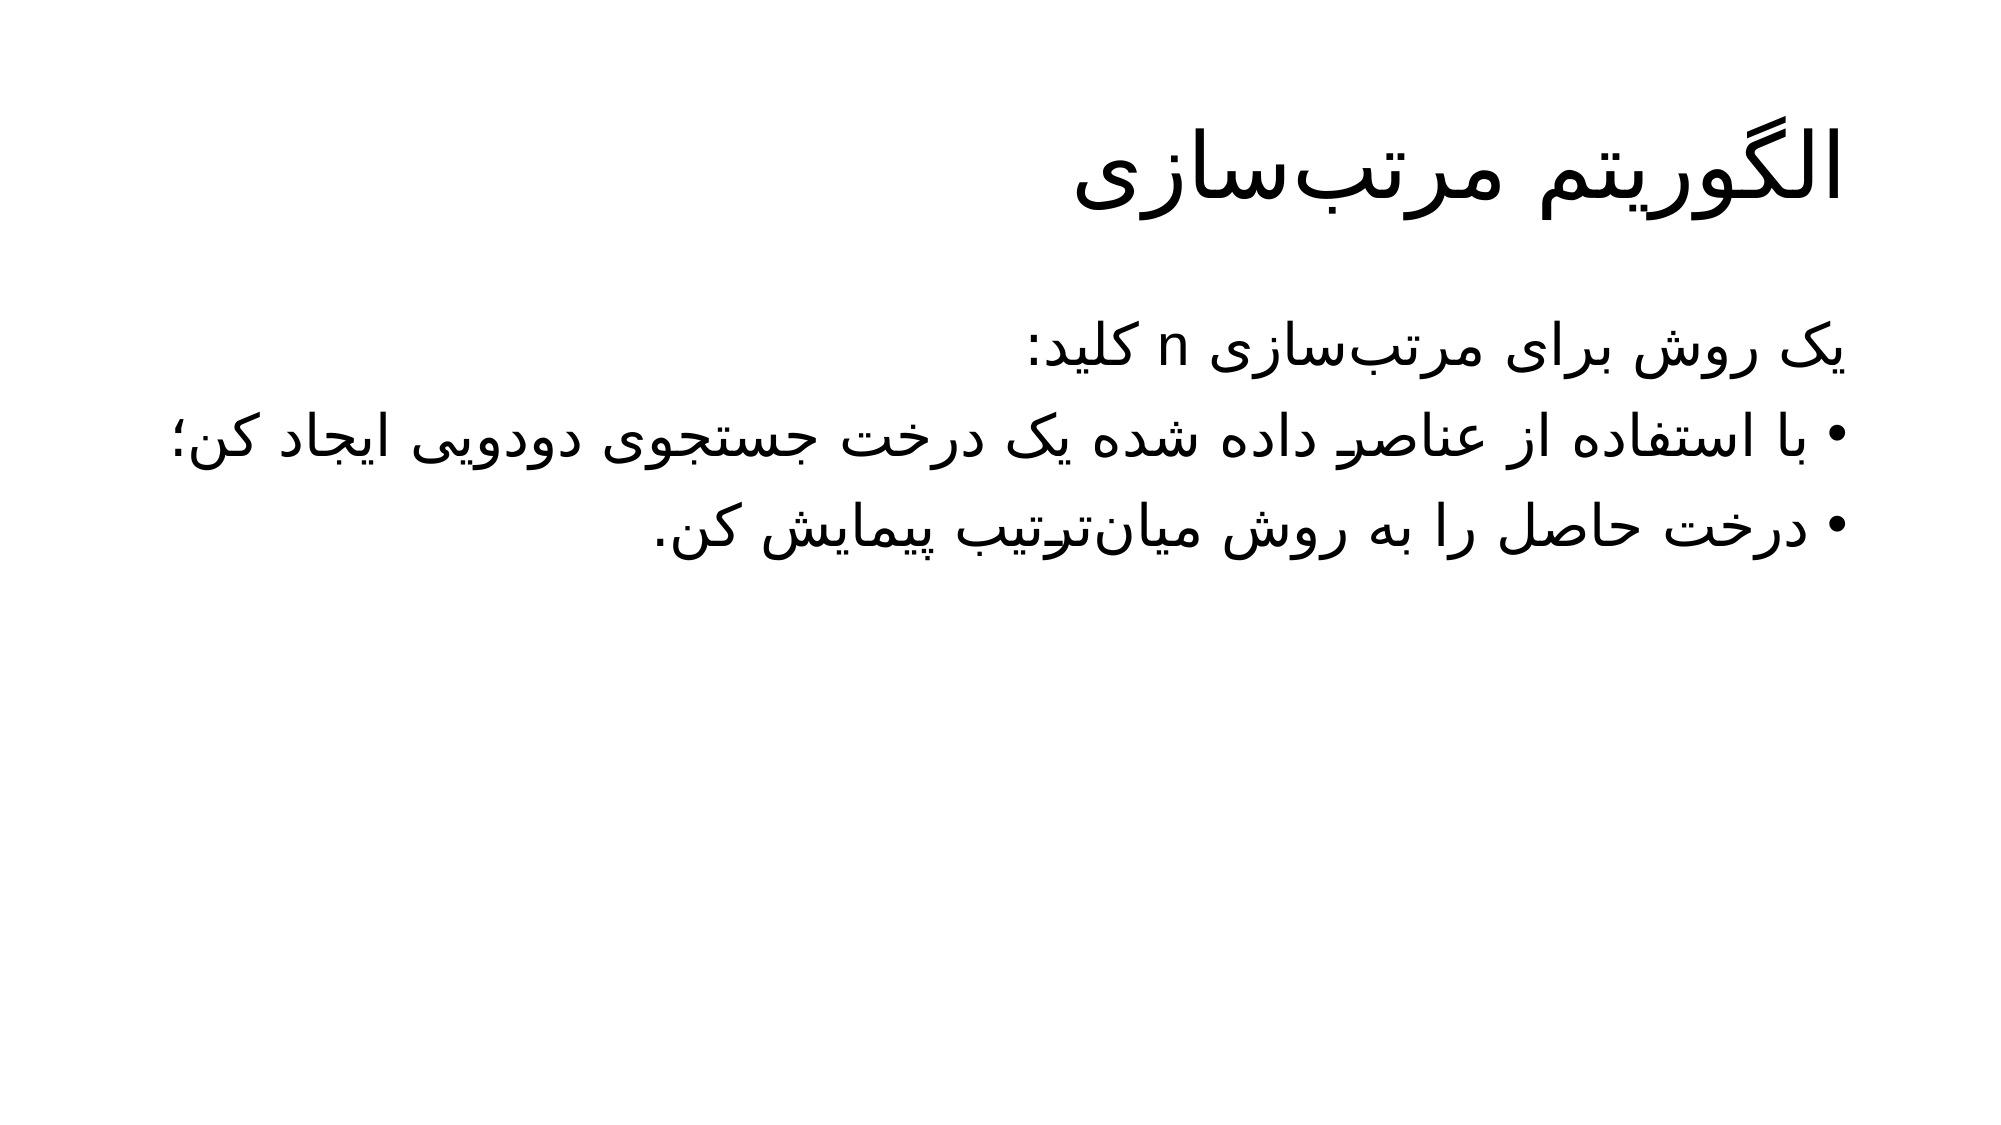

# الگوریتم مرتب‌سازی
یک روش برای مرتب‌سازی n کلید:
با استفاده از عناصر داده شده یک درخت جستجوی دودویی ایجاد کن؛
درخت حاصل را به روش میان‌ترتیب پیمایش کن.